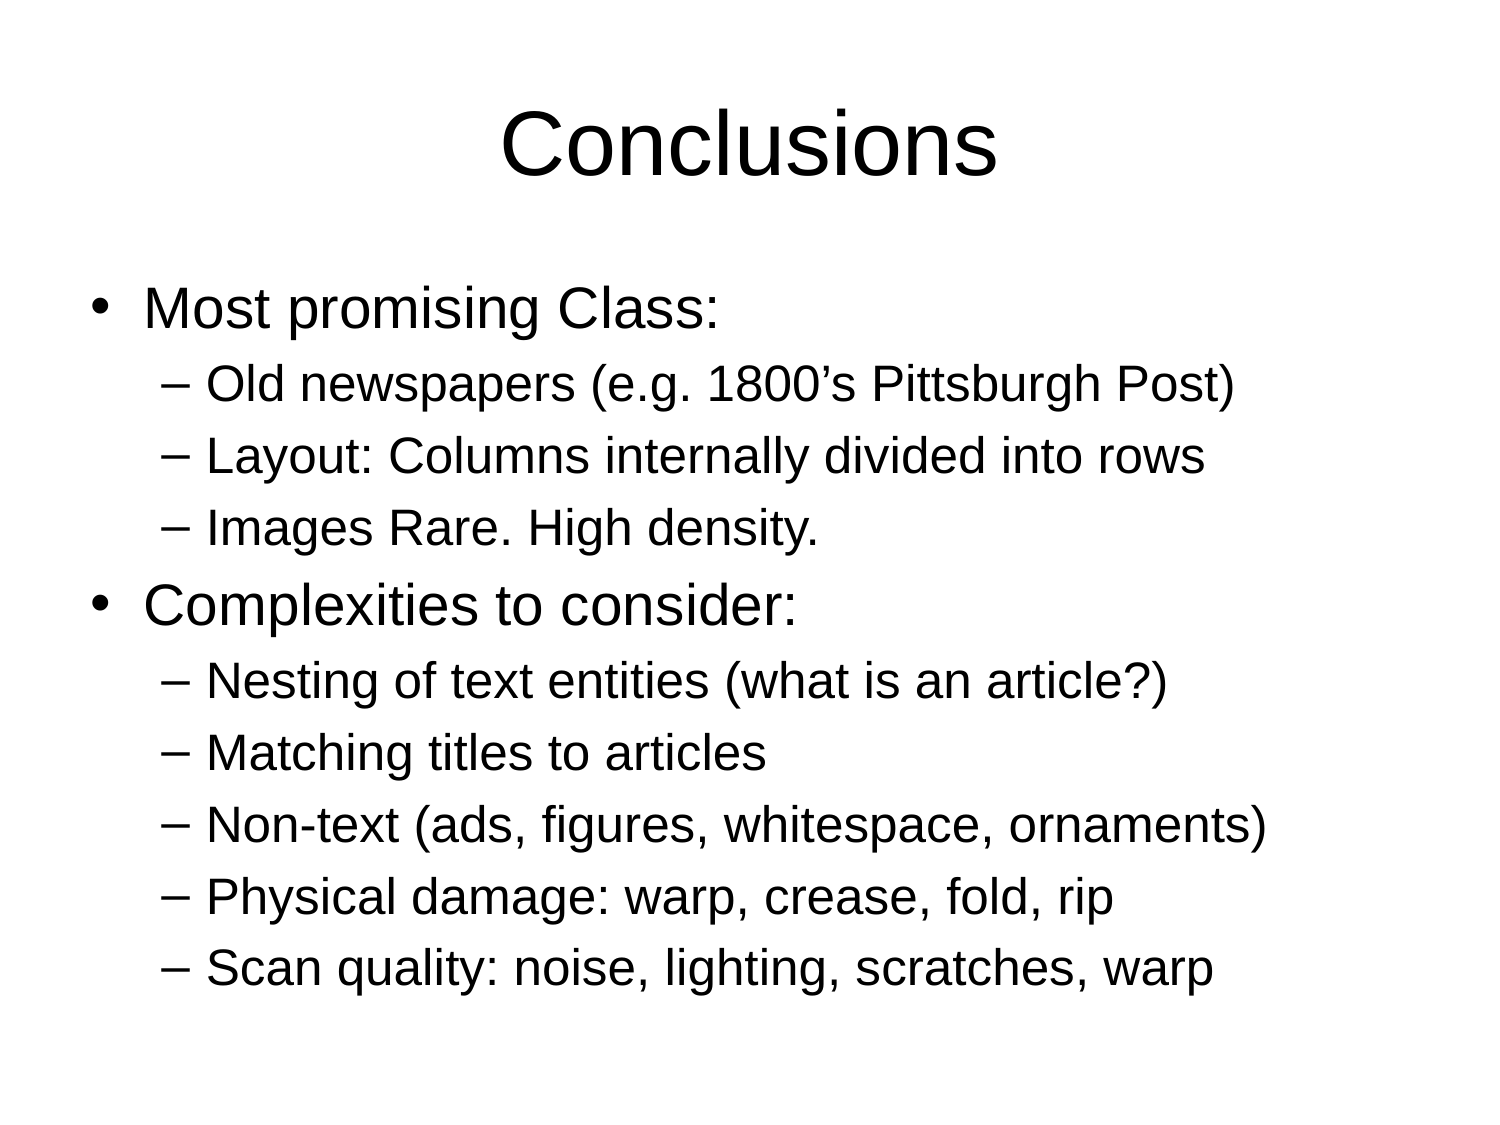

# Conclusions
Most promising Class:
Old newspapers (e.g. 1800’s Pittsburgh Post)
Layout: Columns internally divided into rows
Images Rare. High density.
Complexities to consider:
Nesting of text entities (what is an article?)
Matching titles to articles
Non-text (ads, figures, whitespace, ornaments)
Physical damage: warp, crease, fold, rip
Scan quality: noise, lighting, scratches, warp